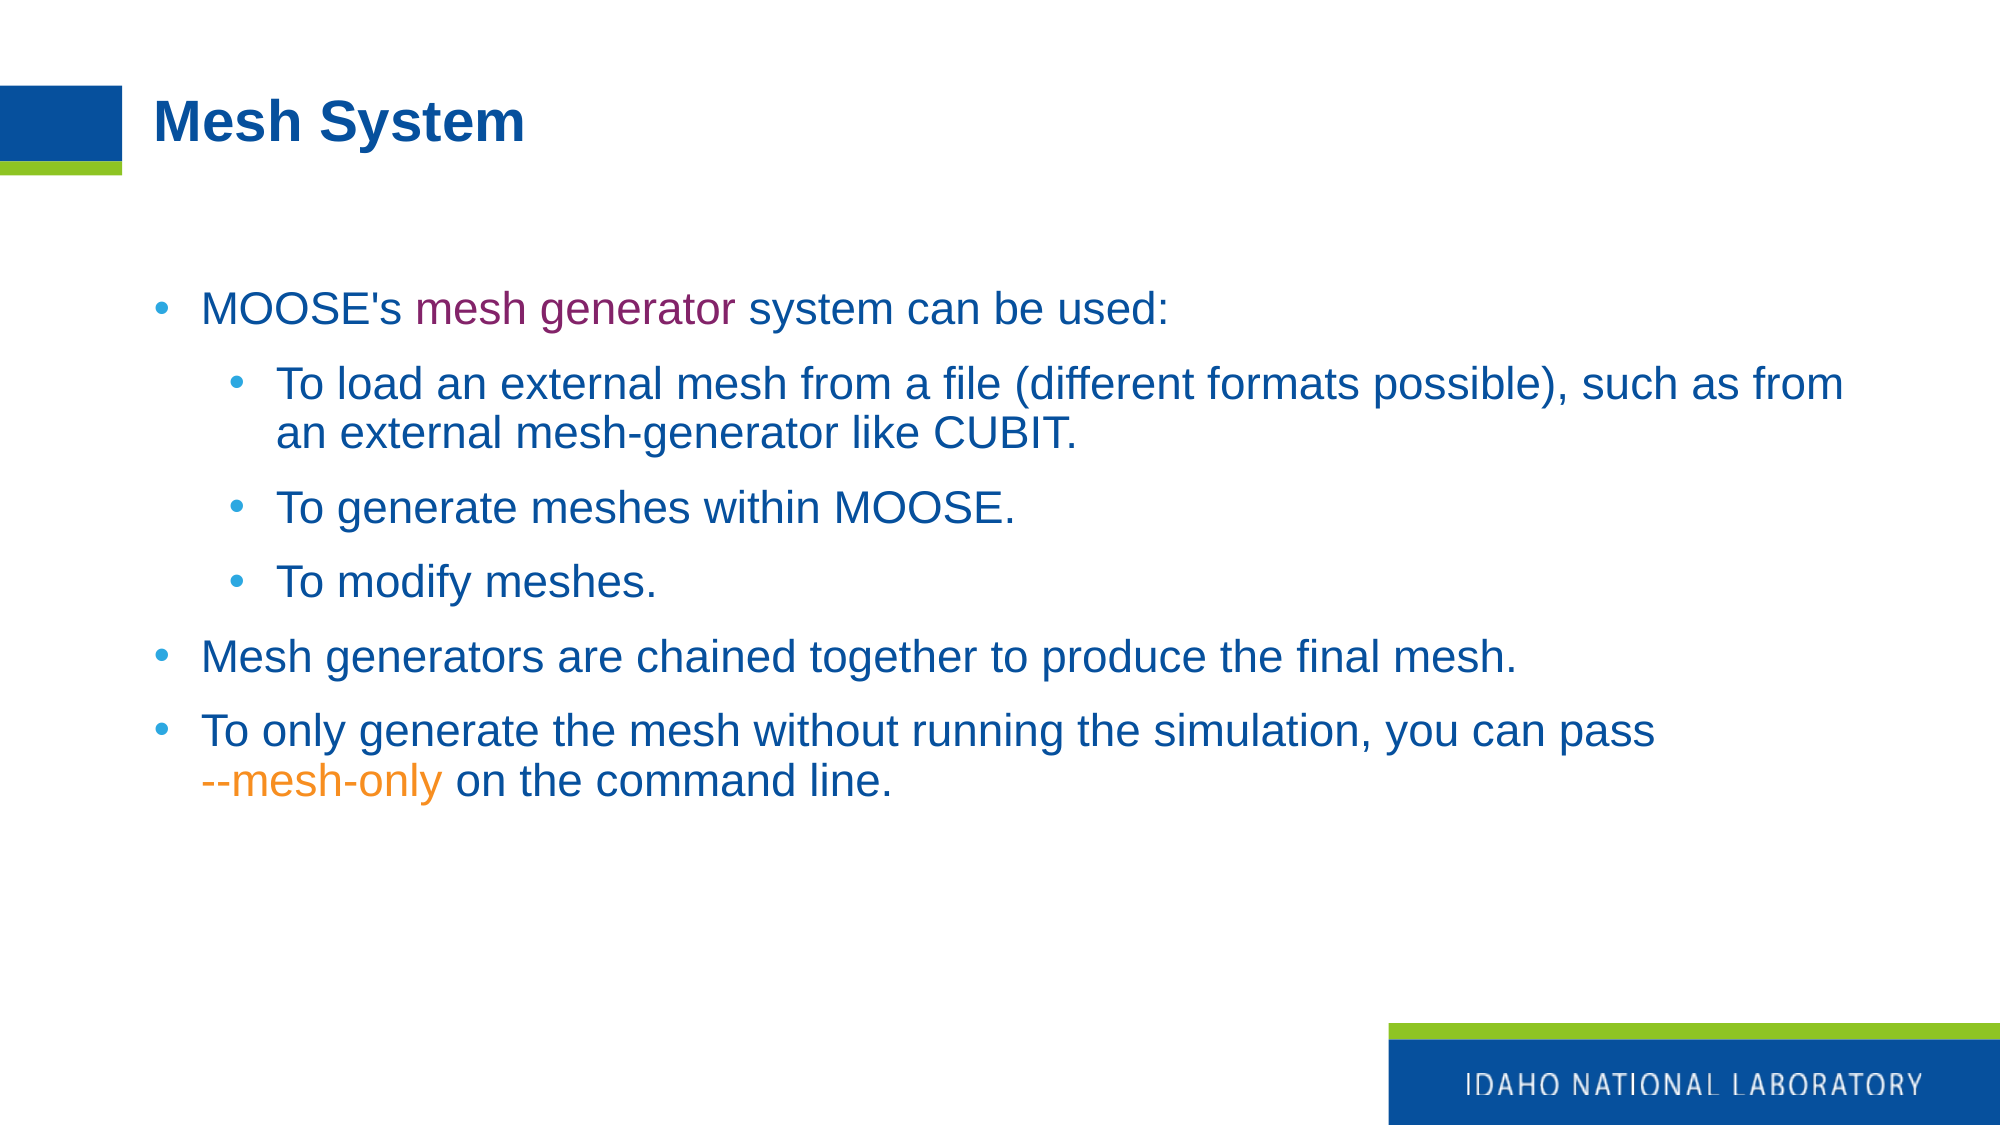

# Mesh System
MOOSE's mesh generator system can be used:
To load an external mesh from a file (different formats possible), such as from an external mesh-generator like CUBIT.
To generate meshes within MOOSE.
To modify meshes.
Mesh generators are chained together to produce the final mesh.
To only generate the mesh without running the simulation, you can pass
--mesh-only on the command line.